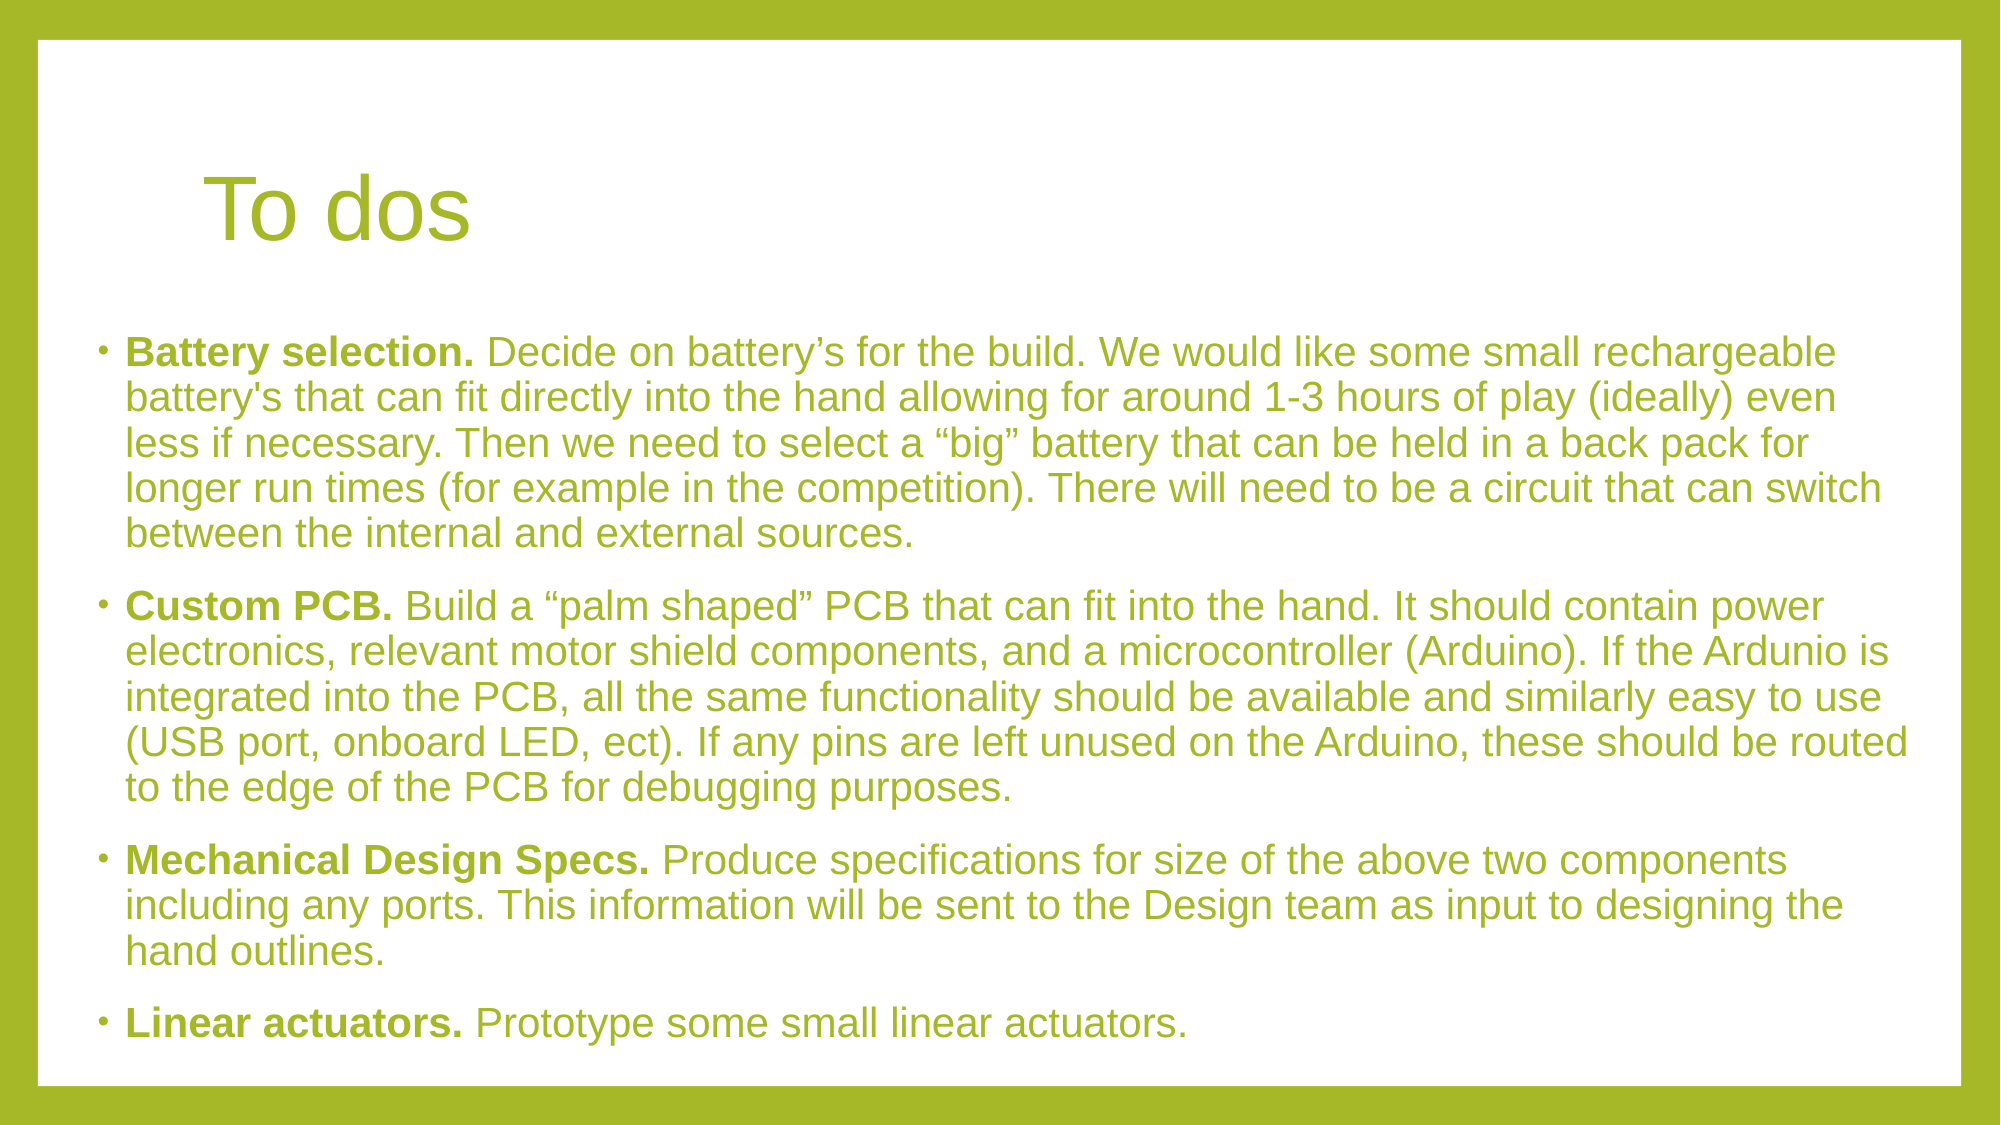

# To dos
Battery selection. Decide on battery’s for the build. We would like some small rechargeable  battery's that can fit directly into the hand allowing for around 1-3 hours of play (ideally) even less if necessary. Then we need to select a “big” battery that can be held in a back pack for longer run times (for example in the competition). There will need to be a circuit that can switch between the internal and external sources.
Custom PCB. Build a “palm shaped” PCB that can fit into the hand. It should contain power electronics, relevant motor shield components, and a microcontroller (Arduino). If the Ardunio is integrated into the PCB, all the same functionality should be available and similarly easy to use (USB port, onboard LED, ect). If any pins are left unused on the Arduino, these should be routed to the edge of the PCB for debugging purposes.
Mechanical Design Specs. Produce specifications for size of the above two components including any ports. This information will be sent to the Design team as input to designing the hand outlines.
Linear actuators. Prototype some small linear actuators.